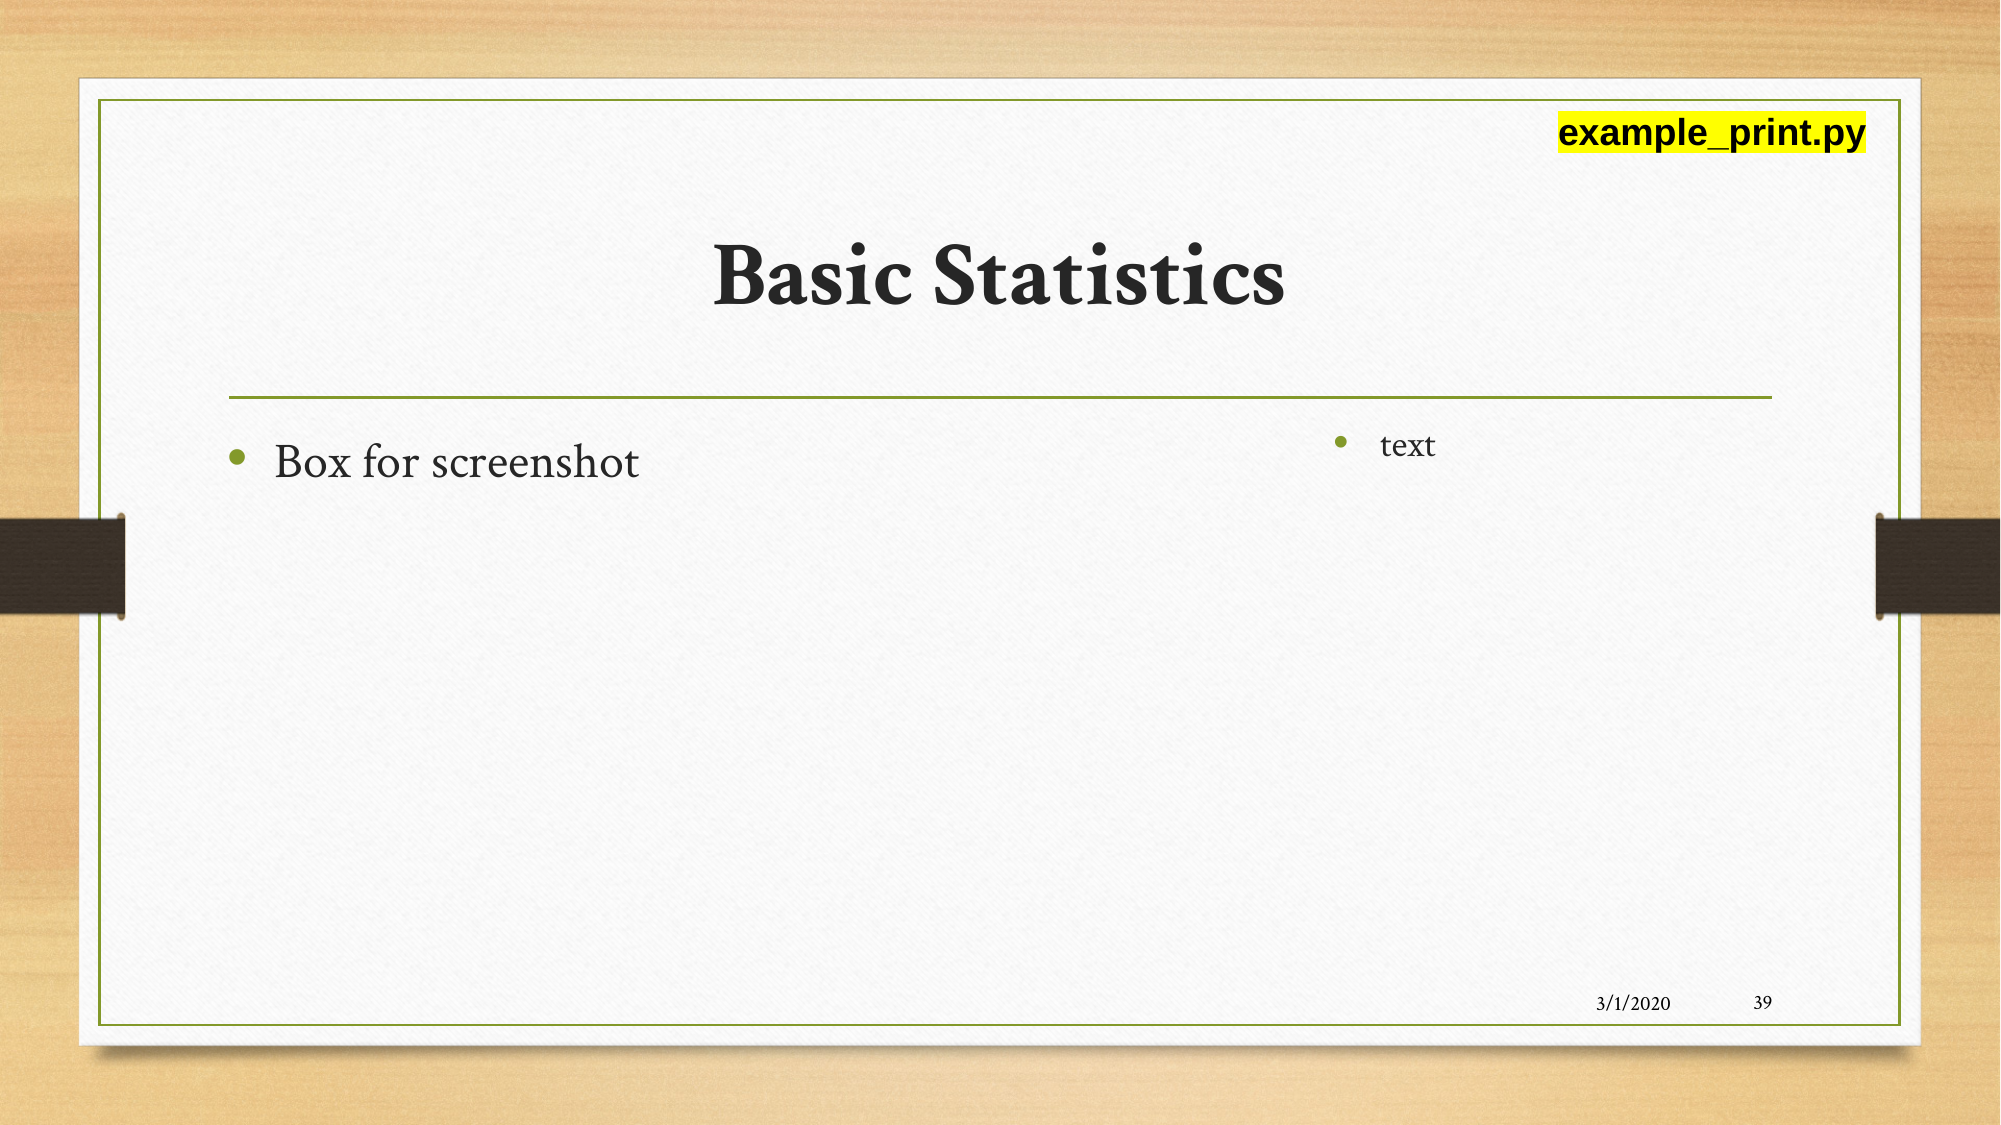

example_print.py
# Basic Statistics
text
Box for screenshot
3/1/2020
39